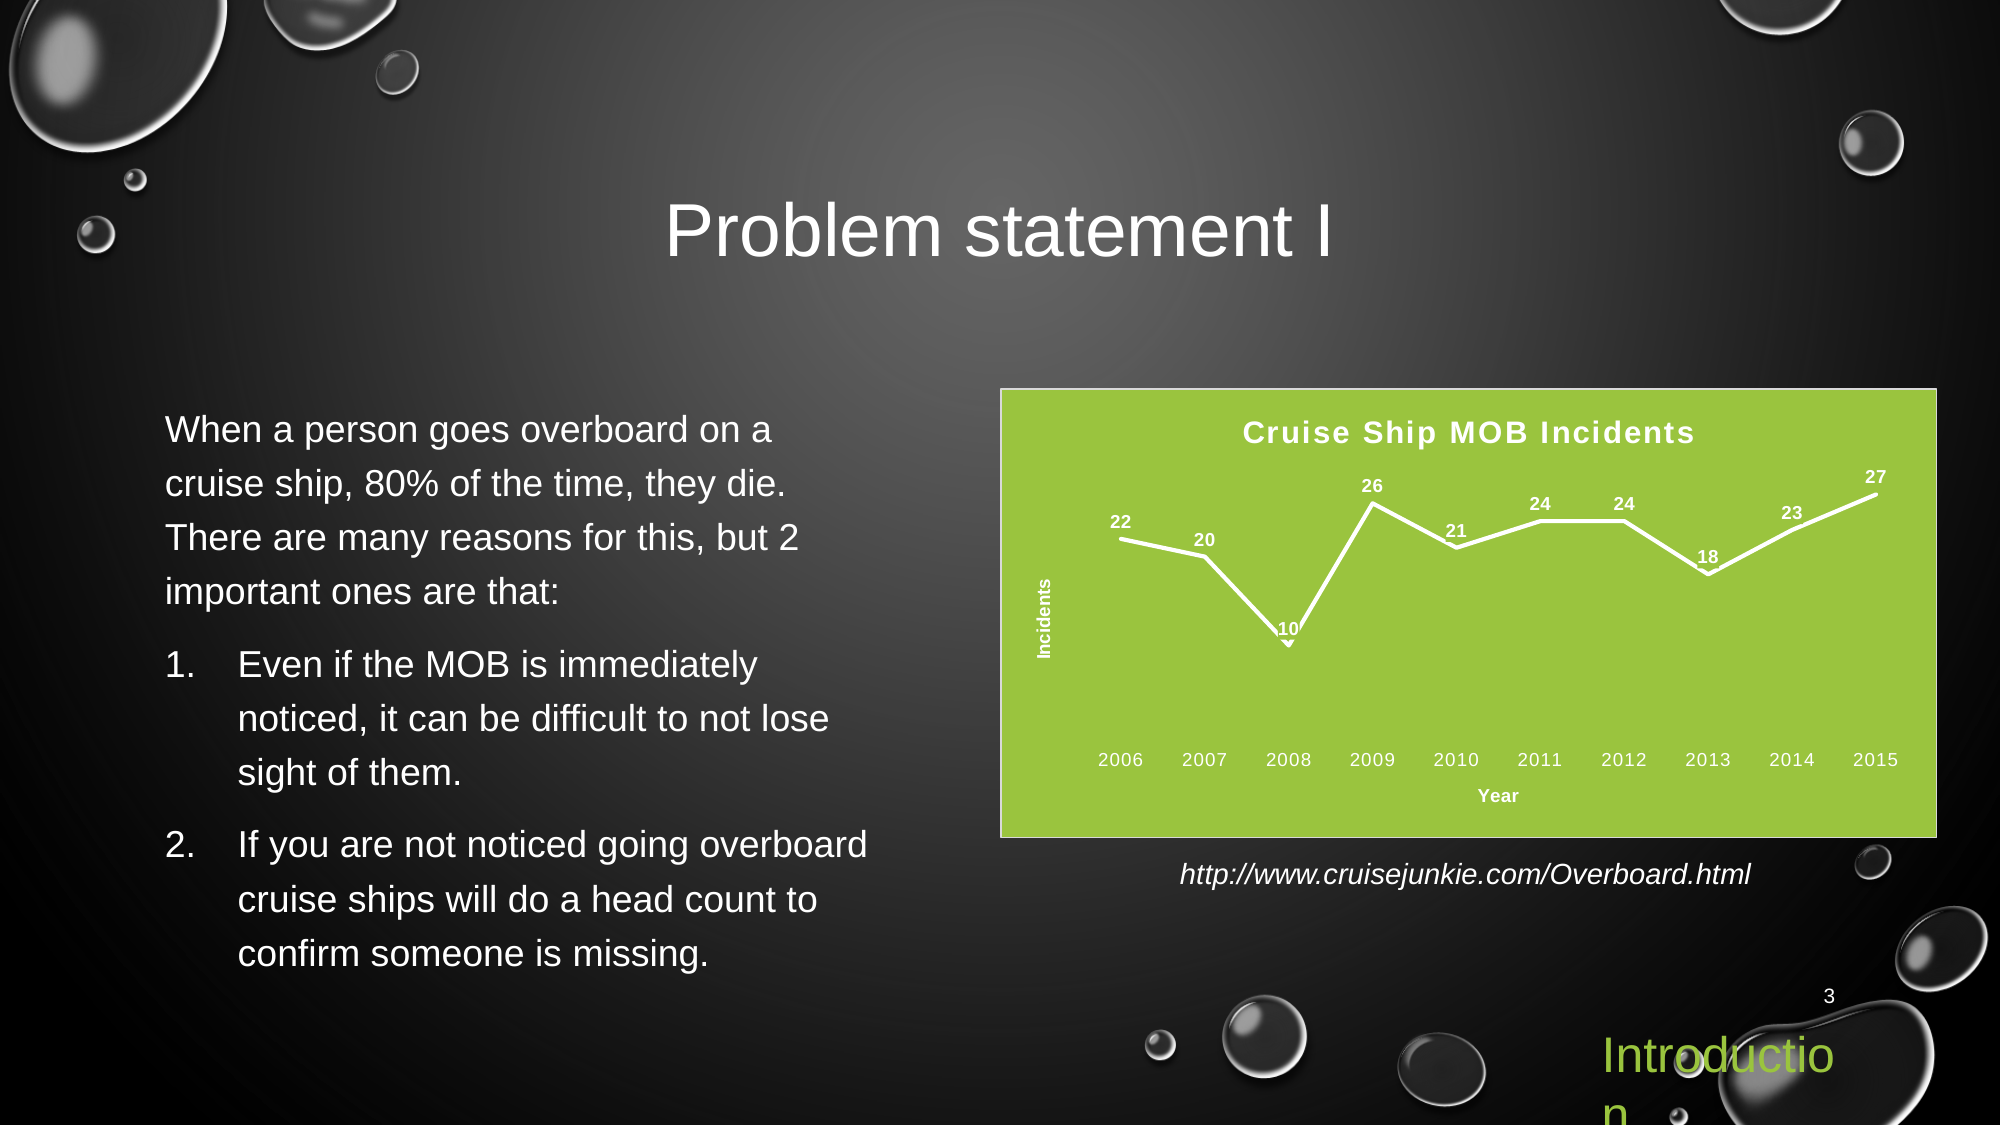

# Problem statement I
When a person goes overboard on a cruise ship, 80% of the time, they die. There are many reasons for this, but 2 important ones are that:
Even if the MOB is immediately noticed, it can be difficult to not lose sight of them.
If you are not noticed going overboard cruise ships will do a head count to confirm someone is missing.

### Chart: Cruise Ship MOB Incidents

| Category | Cruise Ship MOB Incidents |
|---|---|
| 2006 | 22.0 |
| 2007 | 20.0 |
| 2008 | 10.0 |
| 2009 | 26.0 |
| 2010 | 21.0 |
| 2011 | 24.0 |
| 2012 | 24.0 |
| 2013 | 18.0 |
| 2014 | 23.0 |
| 2015 | 27.0 |
http://www.cruisejunkie.com/Overboard.html
3
Introduction